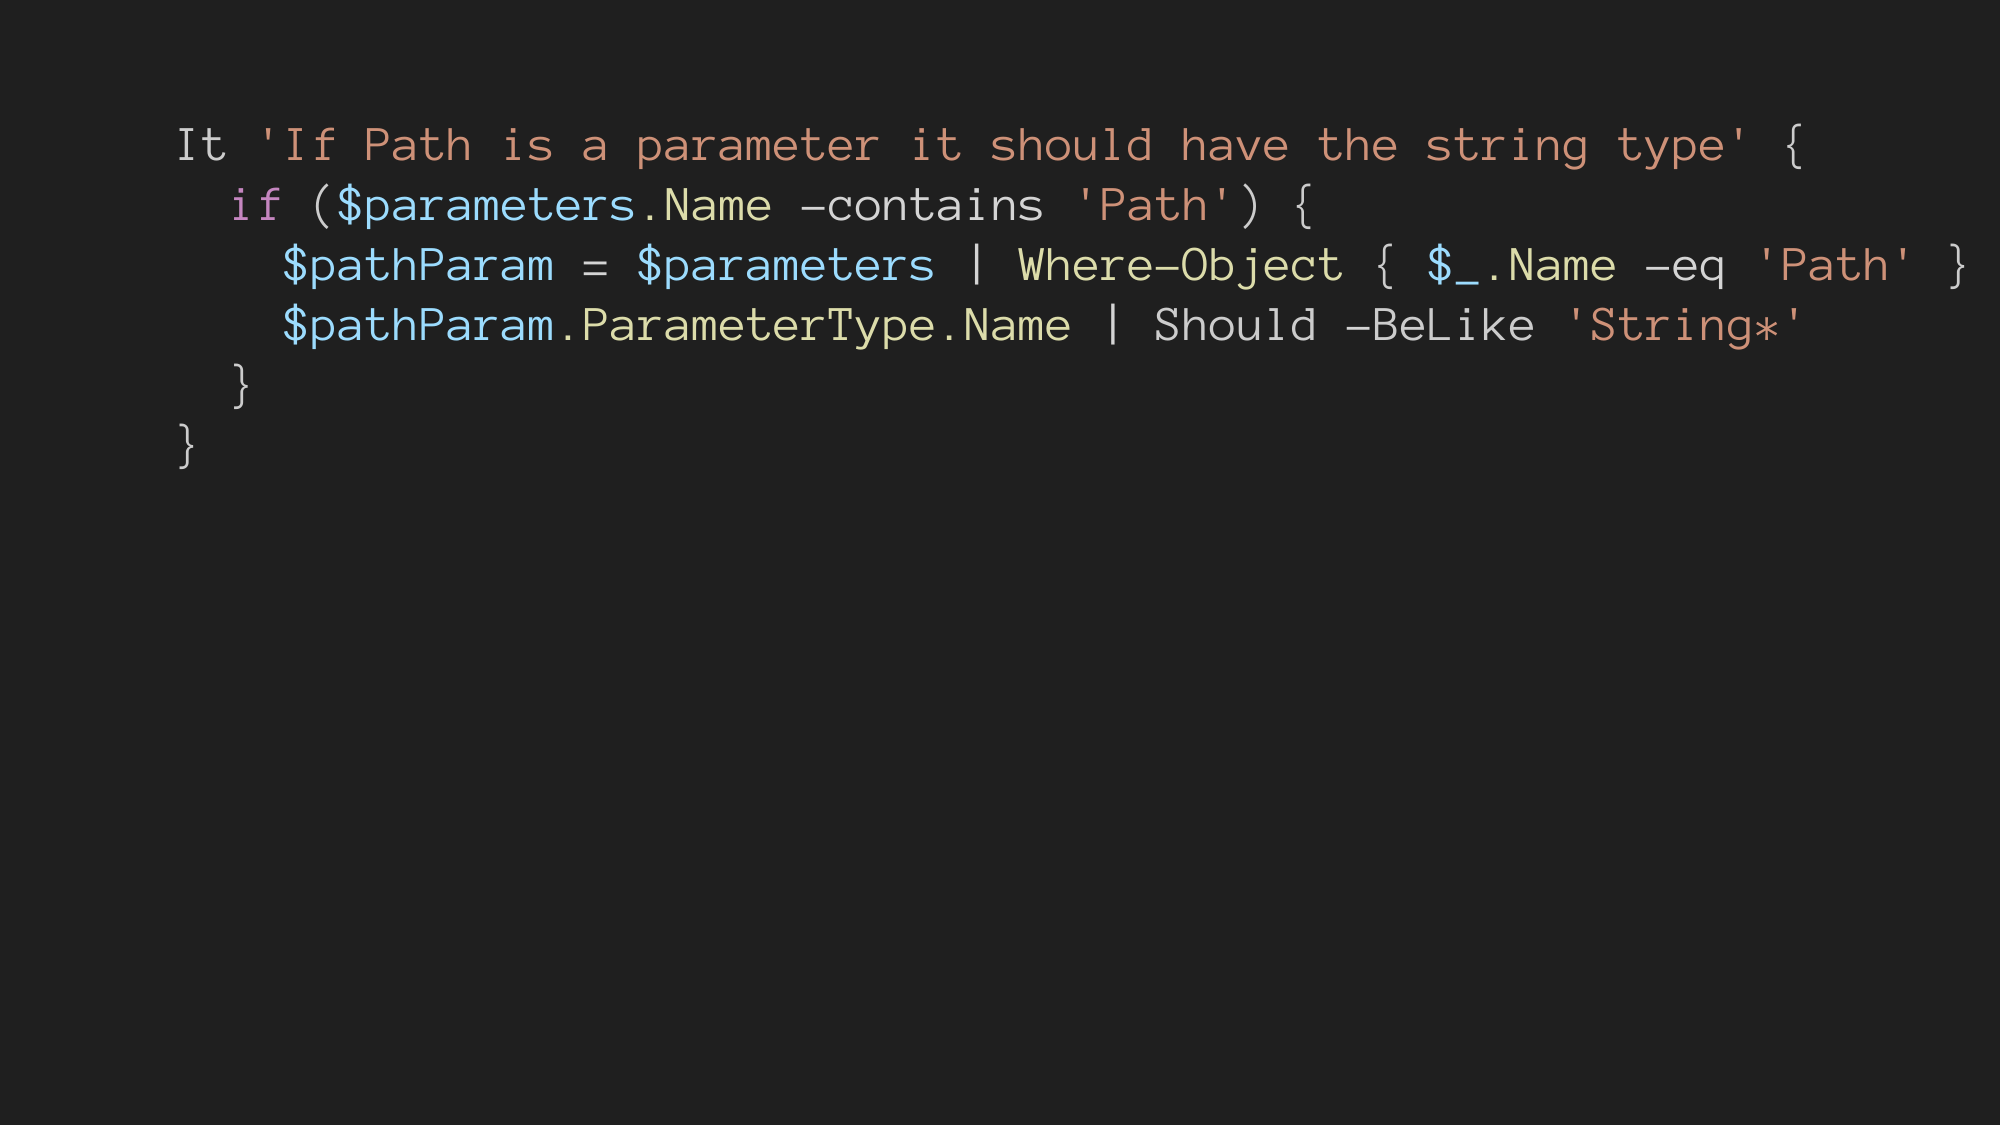

It 'If Path is a parameter it should have the string type' {
  if ($parameters.Name -contains 'Path') {
    $pathParam = $parameters | Where-Object { $_.Name -eq 'Path' }
    $pathParam.ParameterType.Name | Should -BeLike 'String*'
  }
}